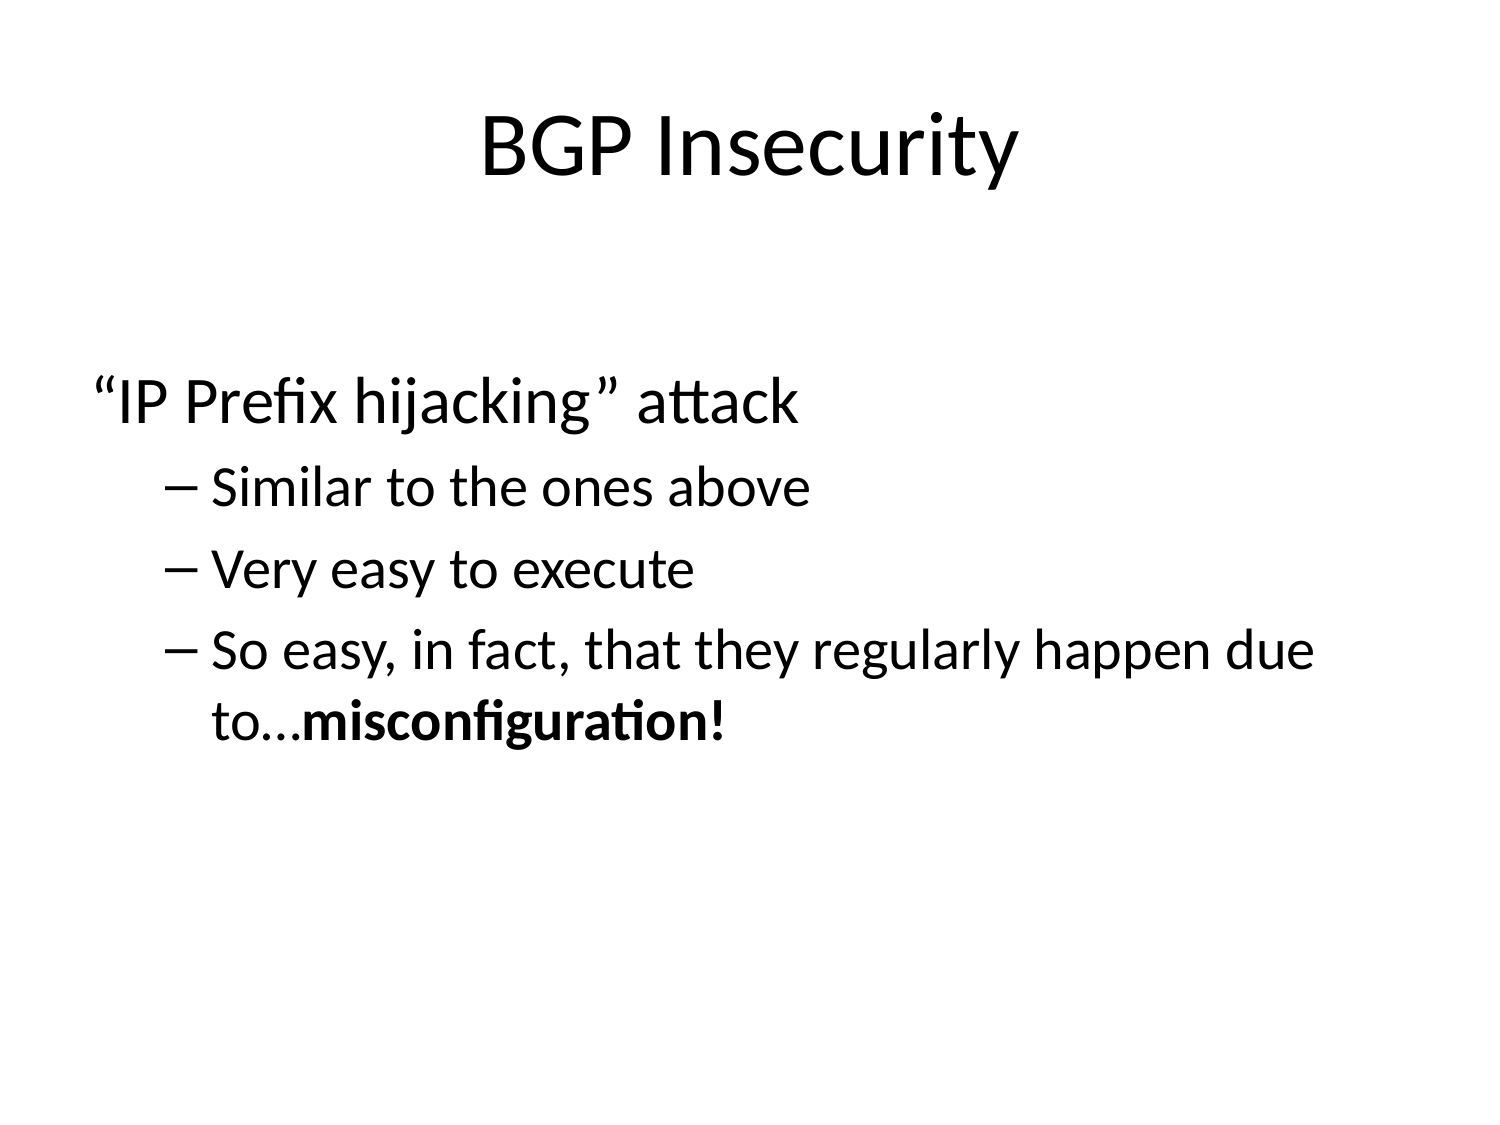

# BGP Insecurity
“IP Prefix hijacking” attack
Similar to the ones above
Very easy to execute
So easy, in fact, that they regularly happen due to…misconfiguration!